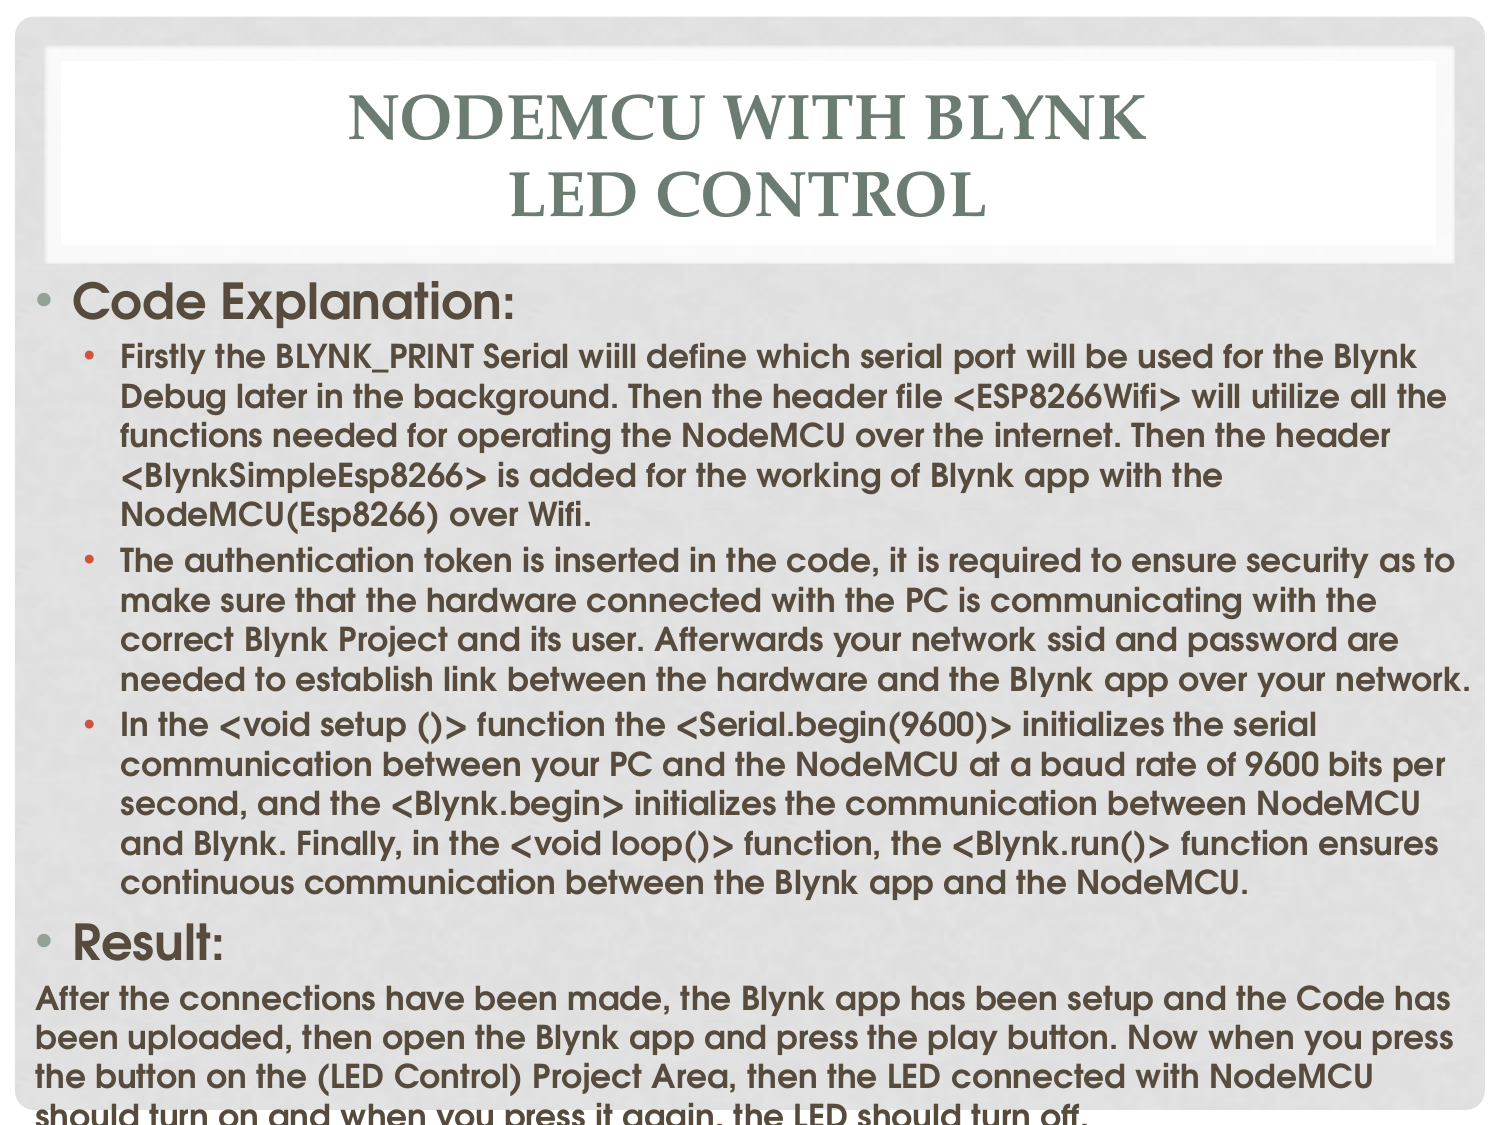

# NodeMCU with blynk LED Control
Code Explanation:
Firstly the BLYNK_PRINT Serial wiill define which serial port will be used for the Blynk Debug later in the background. Then the header file <ESP8266Wifi> will utilize all the functions needed for operating the NodeMCU over the internet. Then the header <BlynkSimpleEsp8266> is added for the working of Blynk app with the NodeMCU(Esp8266) over Wifi.
The authentication token is inserted in the code, it is required to ensure security as to make sure that the hardware connected with the PC is communicating with the correct Blynk Project and its user. Afterwards your network ssid and password are needed to establish link between the hardware and the Blynk app over your network.
In the <void setup ()> function the <Serial.begin(9600)> initializes the serial communication between your PC and the NodeMCU at a baud rate of 9600 bits per second, and the <Blynk.begin> initializes the communication between NodeMCU and Blynk. Finally, in the <void loop()> function, the <Blynk.run()> function ensures continuous communication between the Blynk app and the NodeMCU.
Result:
After the connections have been made, the Blynk app has been setup and the Code has been uploaded, then open the Blynk app and press the play button. Now when you press the button on the (LED Control) Project Area, then the LED connected with NodeMCU should turn on and when you press it again, the LED should turn off.